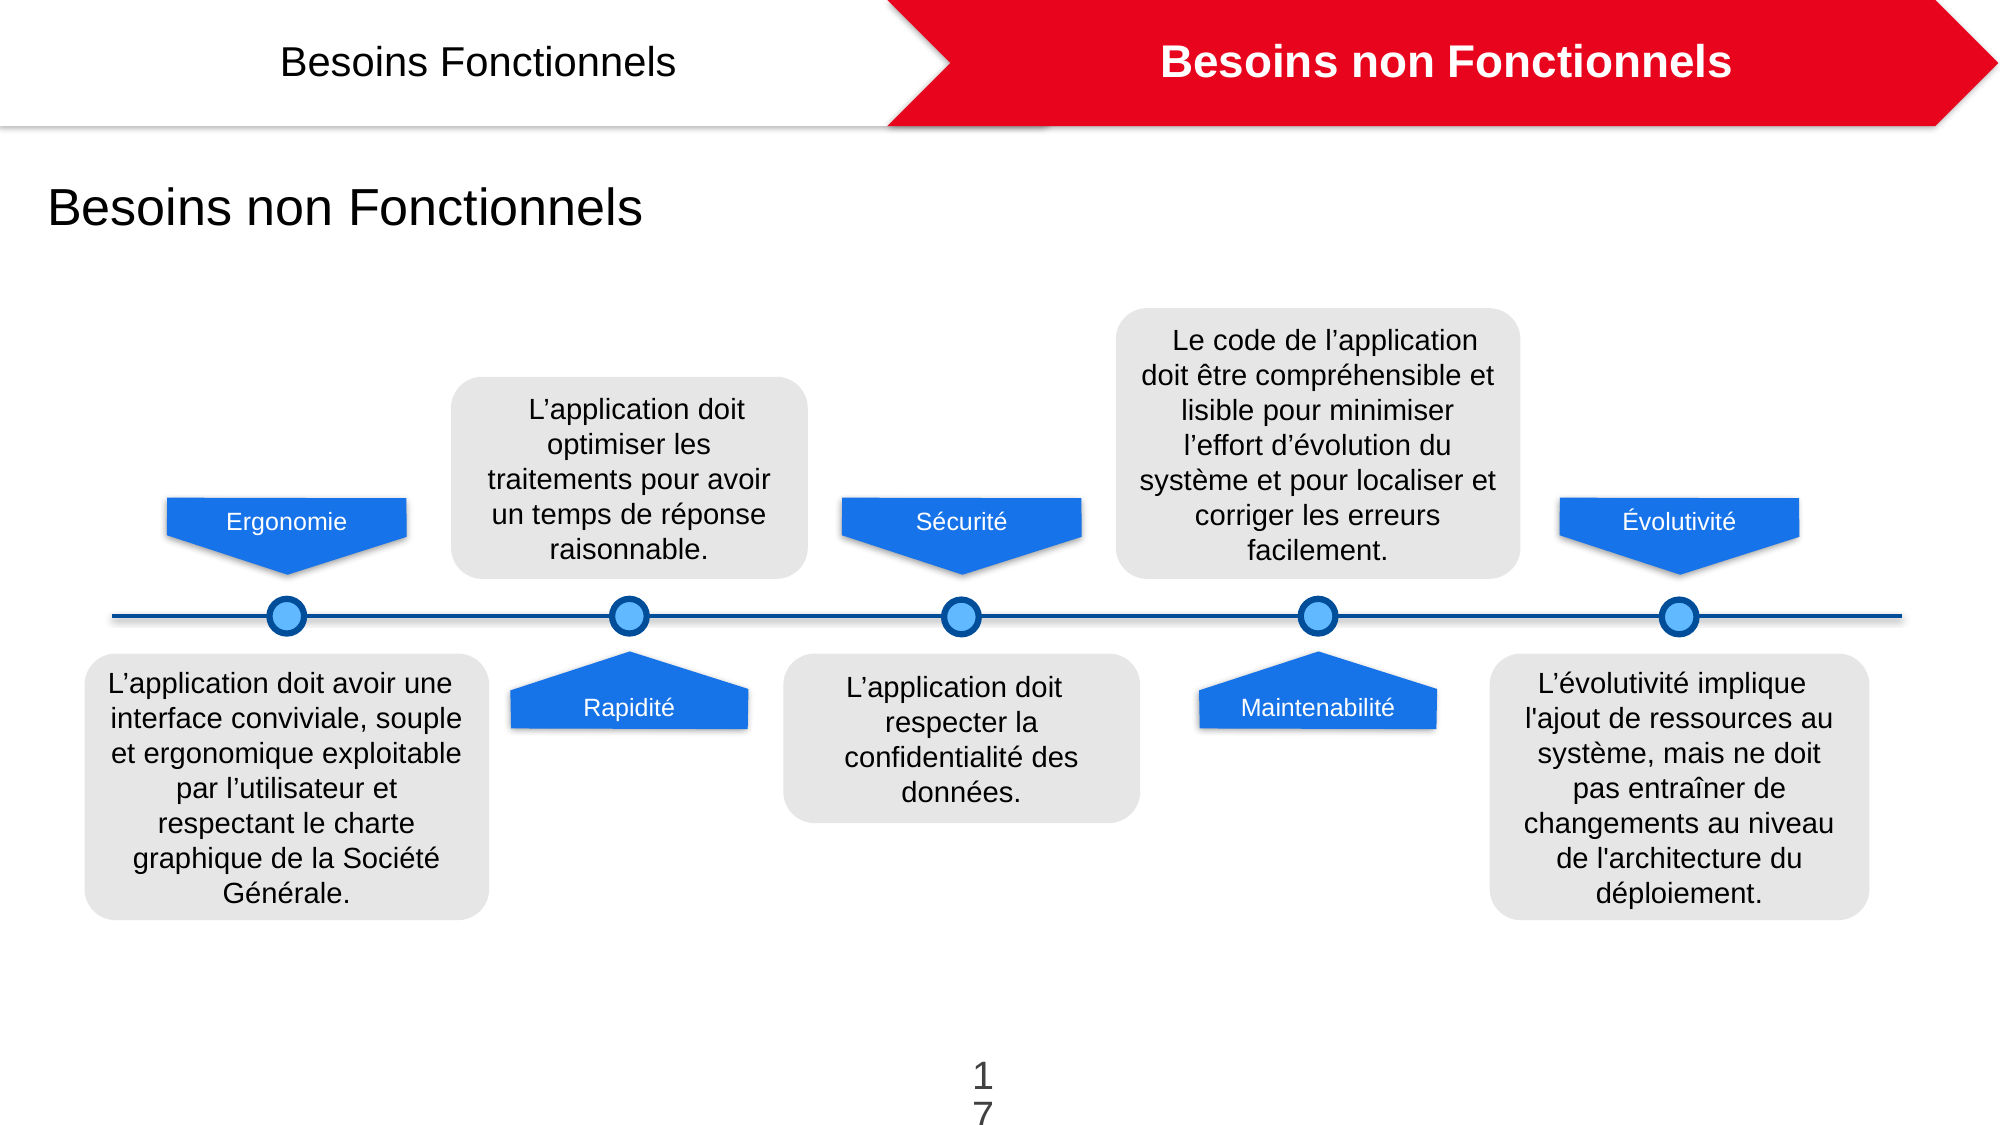

Besoins non Fonctionnels

Besoins Fonctionnels
Besoins non Fonctionnels
Le code de l’application doit être compréhensible et lisible pour minimiser l’effort d’évolution du système et pour localiser et corriger les erreurs facilement.
L’application doit optimiser les traitements pour avoir un temps de réponse raisonnable.
Ergonomie
Sécurité
Évolutivité

Rapidité
Maintenabilité
L’application doit avoir une interface conviviale, souple et ergonomique exploitable par l’utilisateur et respectant le charte graphique de la Société Générale.
L’application doit respecter la confidentialité des données.
L’évolutivité implique l'ajout de ressources au système, mais ne doit pas entraîner de changements au niveau de l'architecture du déploiement.
17